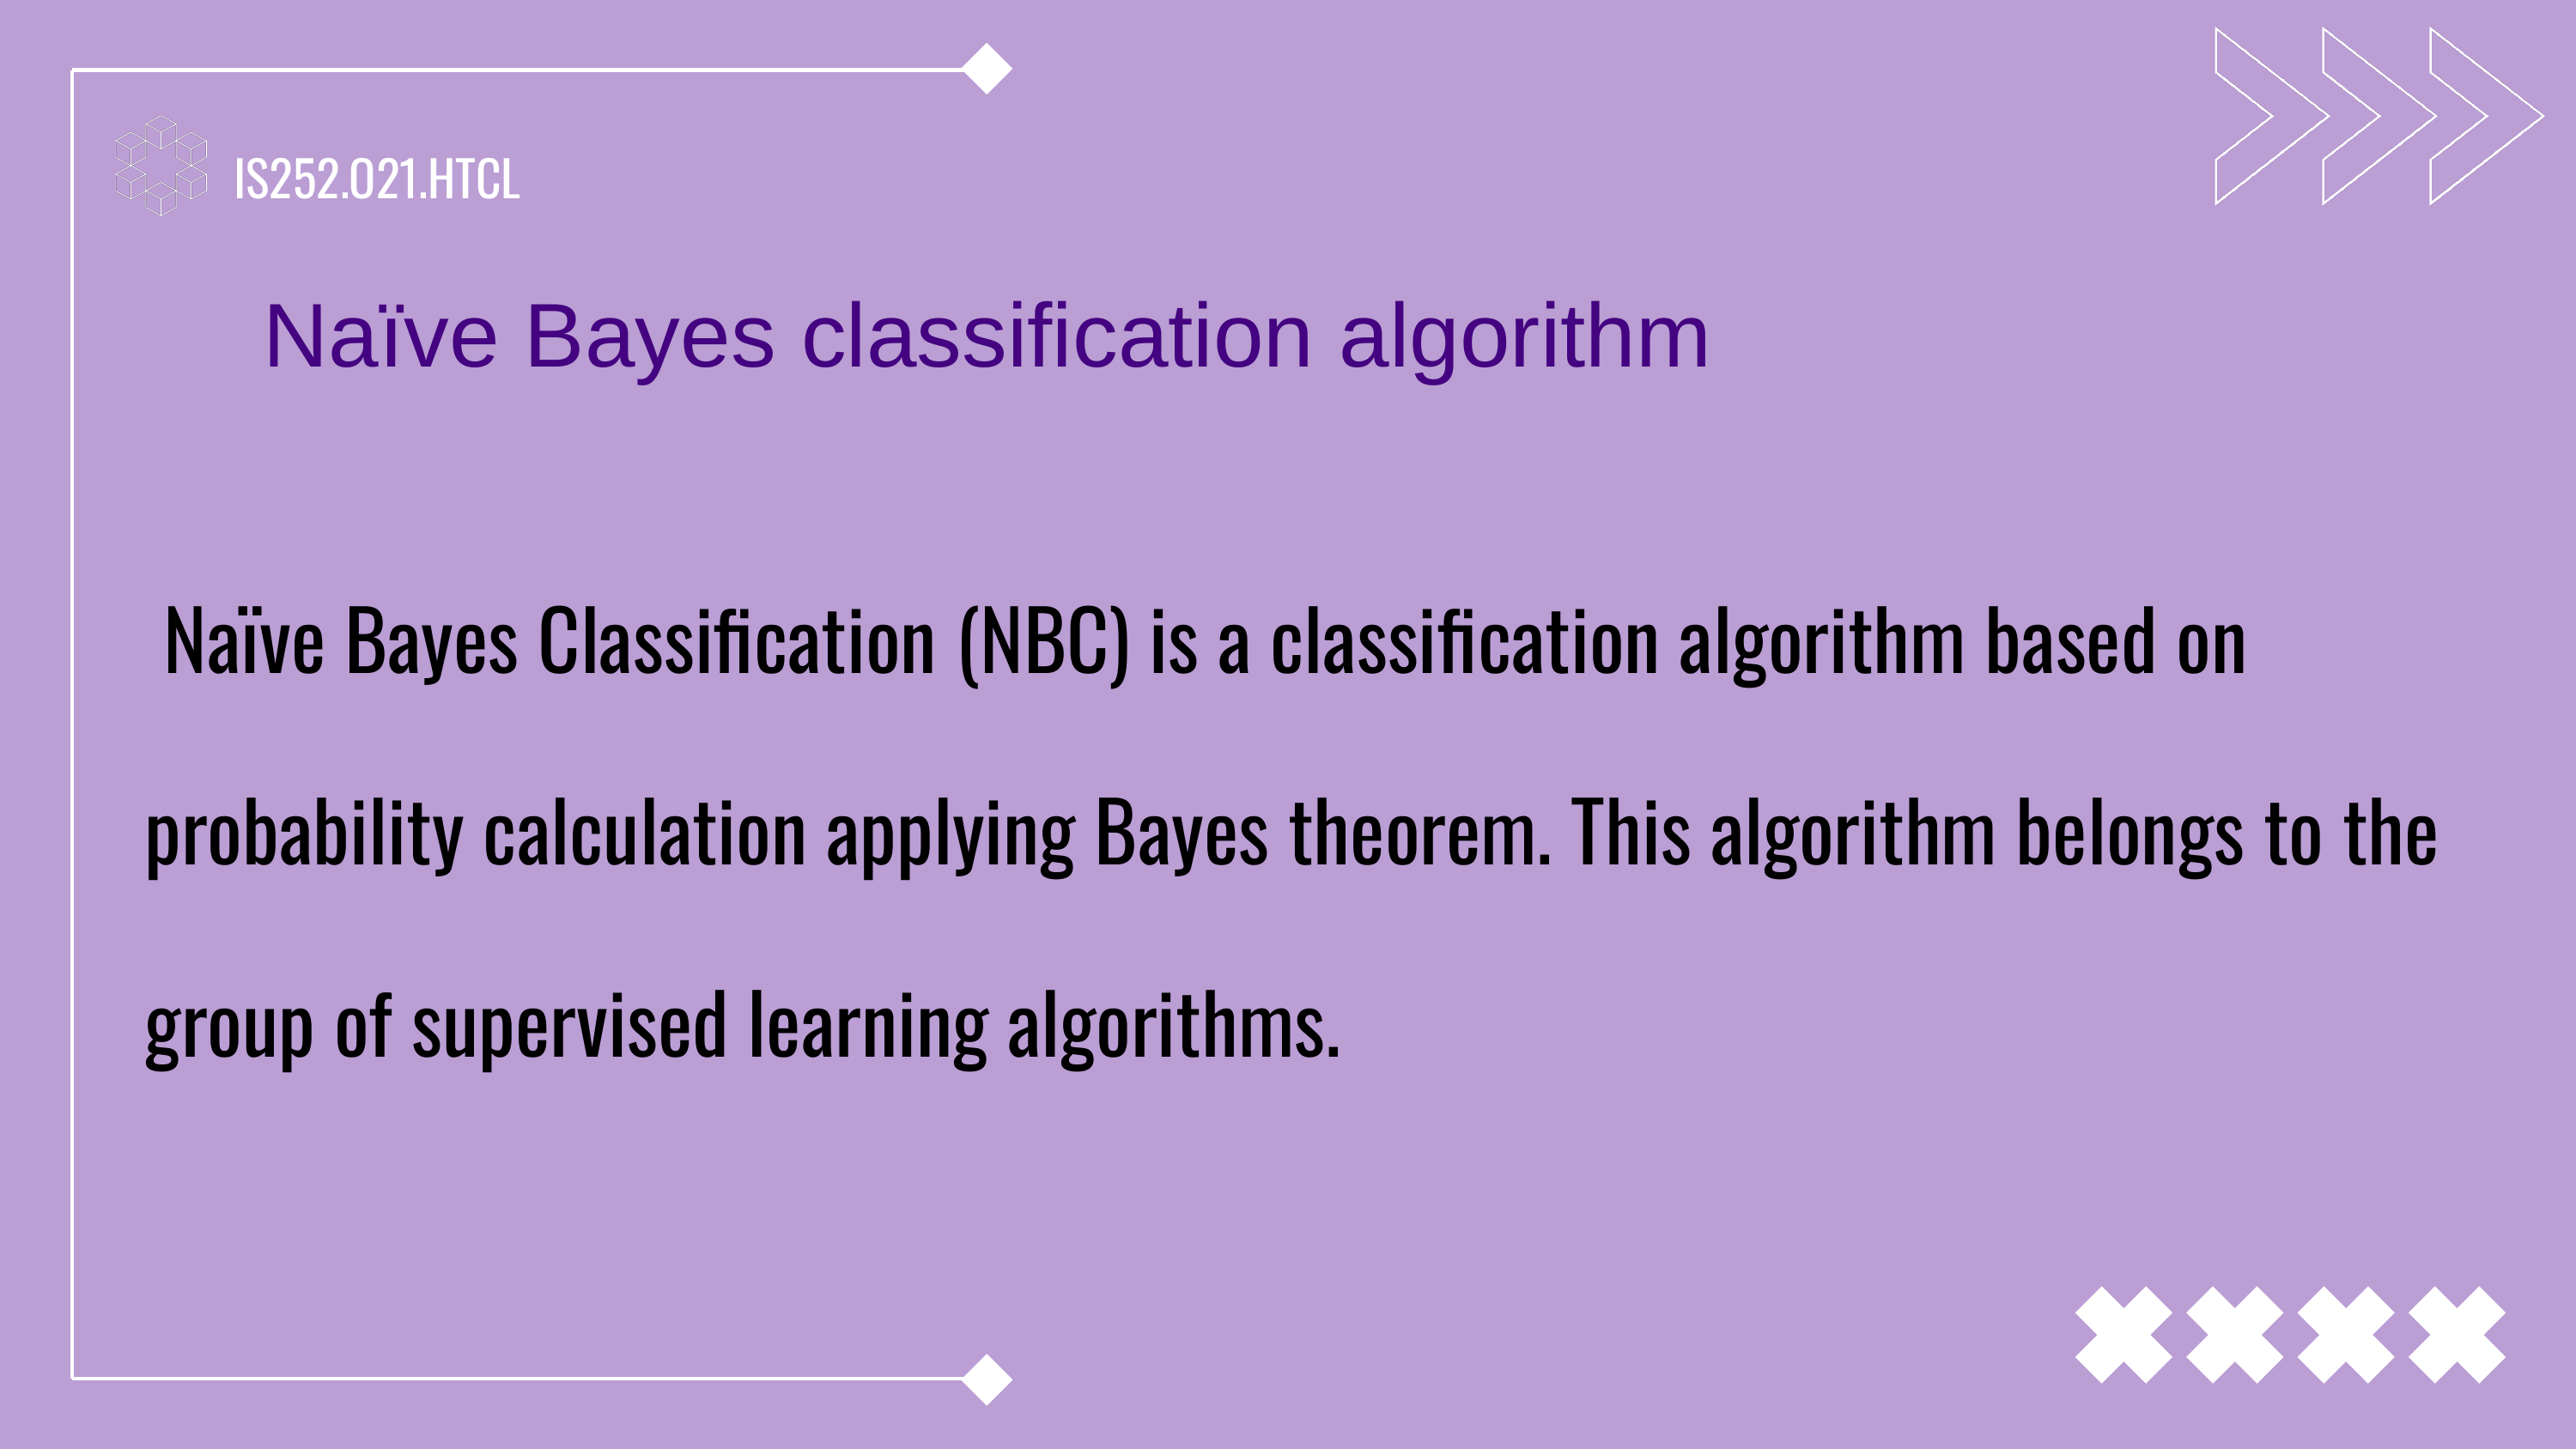

IS252.O21.HTCL
Naïve Bayes classification algorithm
 Naïve Bayes Classification (NBC) is a classification algorithm based on probability calculation applying Bayes theorem. This algorithm belongs to the group of supervised learning algorithms.